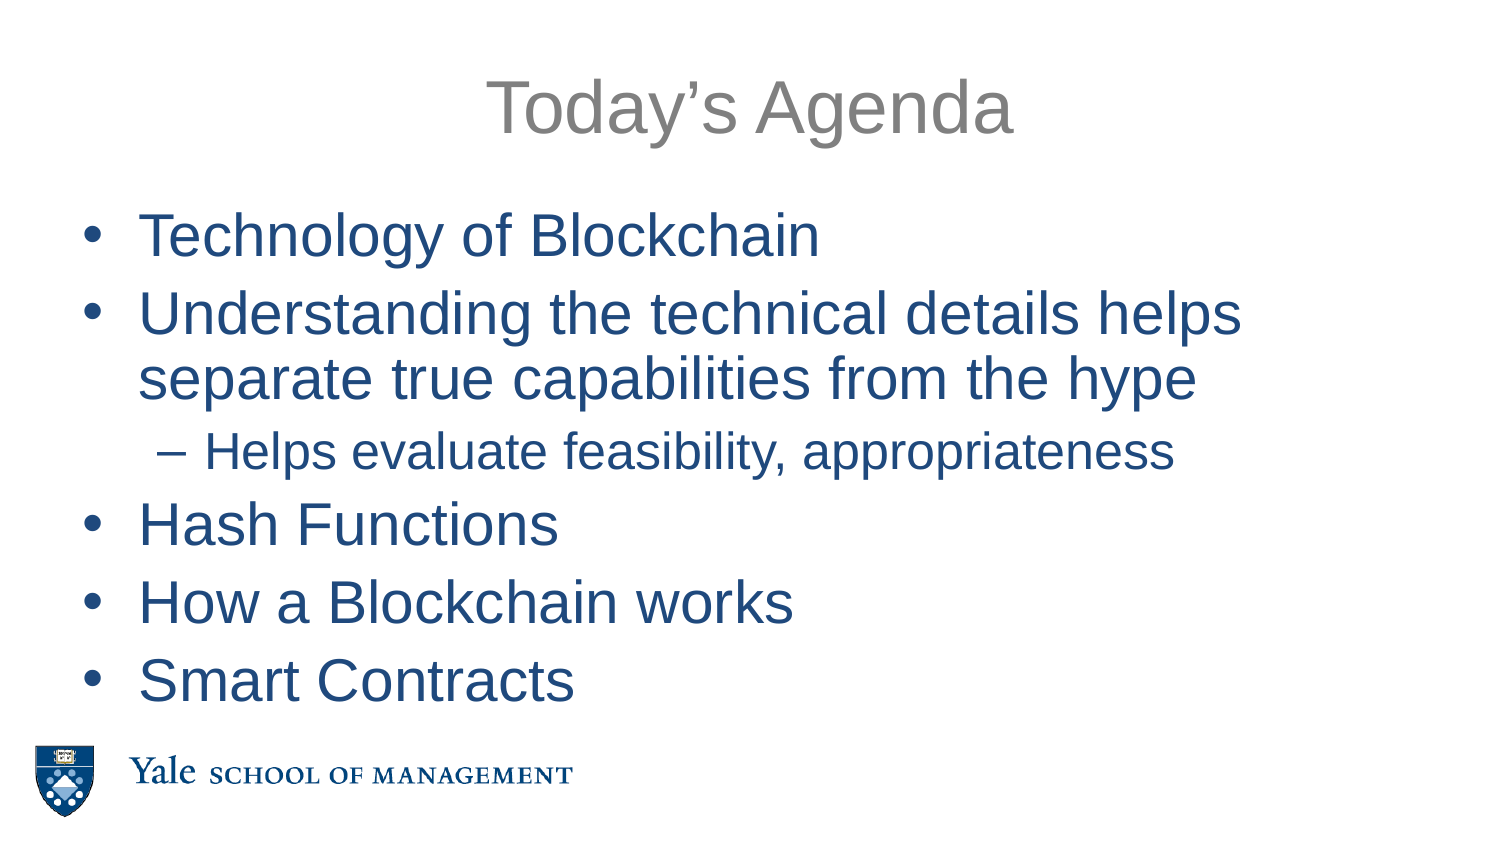

# Today’s Agenda
Technology of Blockchain
Understanding the technical details helps separate true capabilities from the hype
Helps evaluate feasibility, appropriateness
Hash Functions
How a Blockchain works
Smart Contracts
2